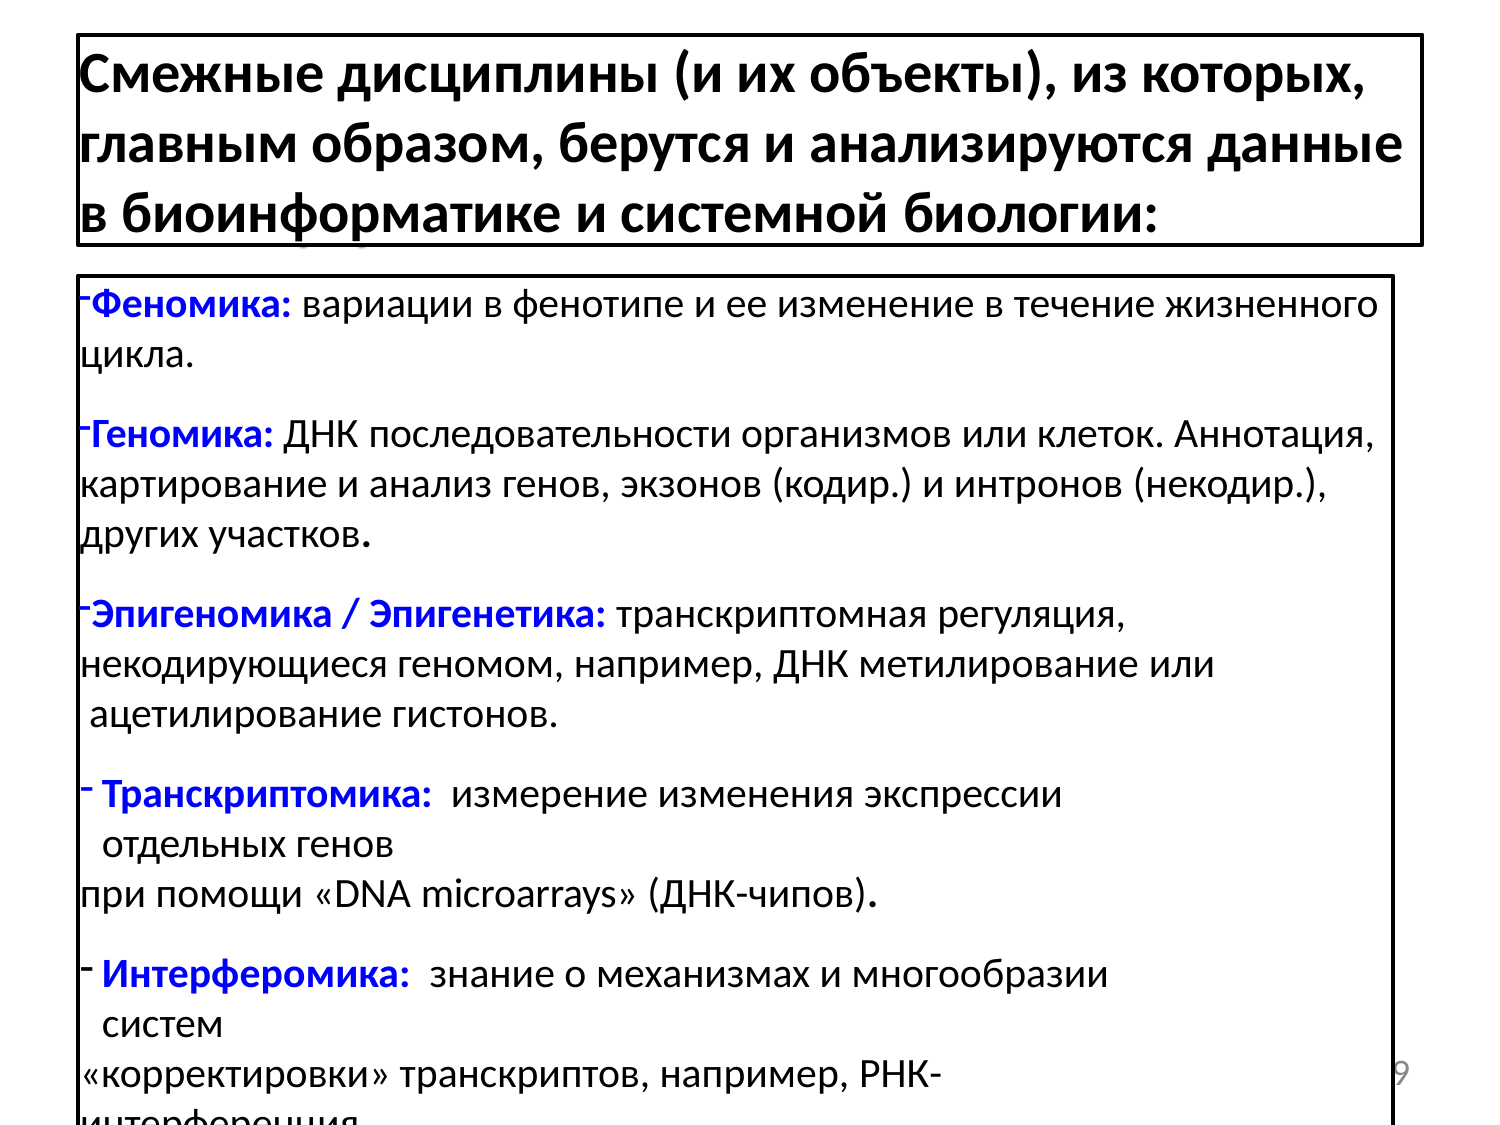

# Смежные дисциплины (и их объекты), из которых,  главным образом, берутся и анализируются данные  в биоинформатике и системной биологии:

Феномика: вариации в фенотипе и ее изменение в течение жизненного
цикла.
Геномика: ДНК последовательности организмов или клеток. Аннотация,  картирование и анализ генов, экзонов (кодир.) и интронов (некодир.),  других участков.
Эпигеномика / Эпигенетика: транскриптомная регуляция,  некодирующиеся геномом, например, ДНК метилирование или  ацетилирование гистонов.
Транскриптомика:  измерение изменения экспрессии отдельных генов
при помощи «DNA microarrays» (ДНК-чипов).
Интерферомика:  знание о механизмах и многообразии систем
«корректировки» транскриптов, например, РНК-интерференция.

29